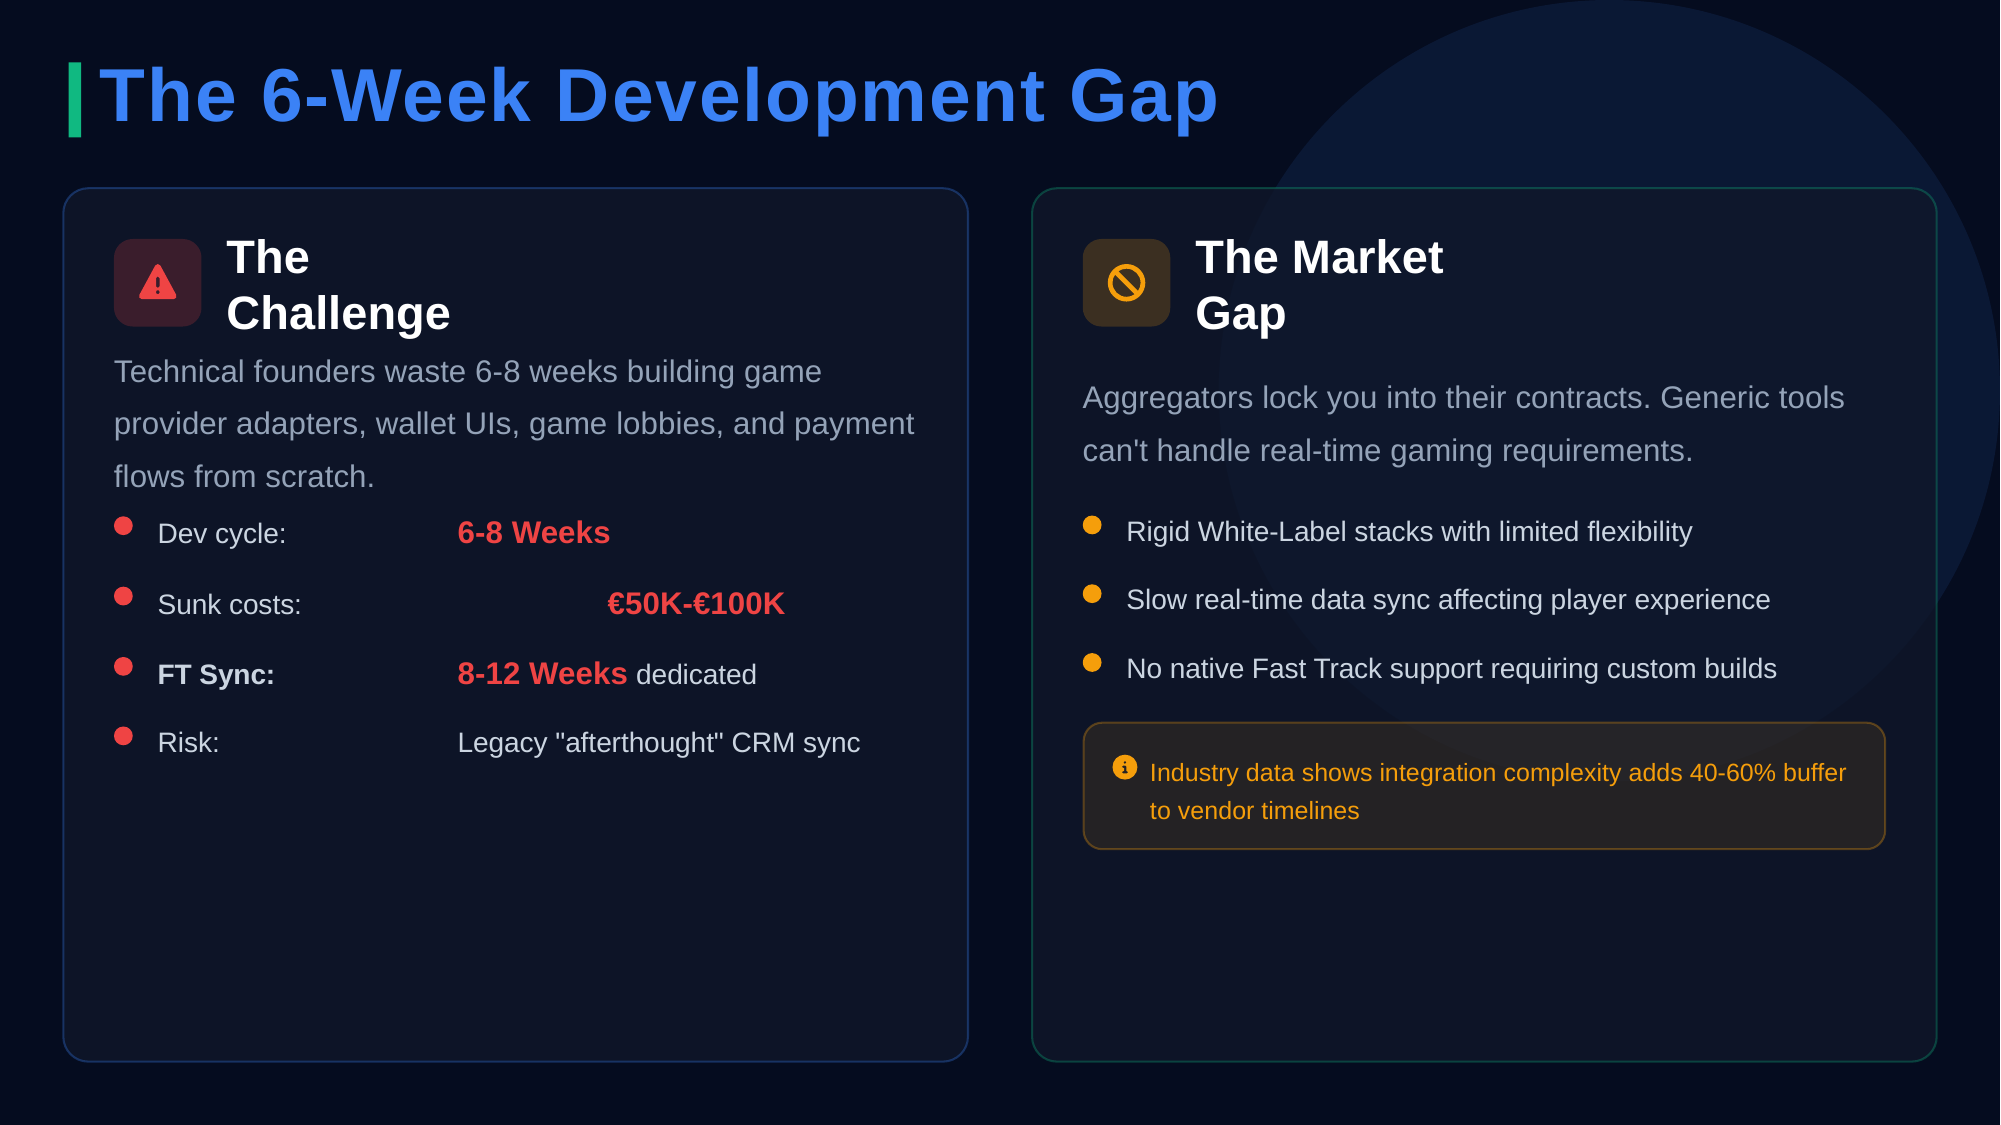

The 6-Week Development Gap

The Challenge
The Market Gap

Technical founders waste 6-8 weeks building game provider adapters, wallet UIs, game lobbies, and payment flows from scratch.
Aggregators lock you into their contracts. Generic tools can't handle real-time gaming requirements.
Dev cycle: 		6-8 Weeks
Rigid White-Label stacks with limited flexibility

Slow real-time data sync affecting player experience
Sunk costs: 		€50K-€100K

No native Fast Track support requiring custom builds
FT Sync:		8-12 Weeks dedicated

Risk: 		Legacy "afterthought" CRM sync

Industry data shows integration complexity adds 40-60% buffer to vendor timelines